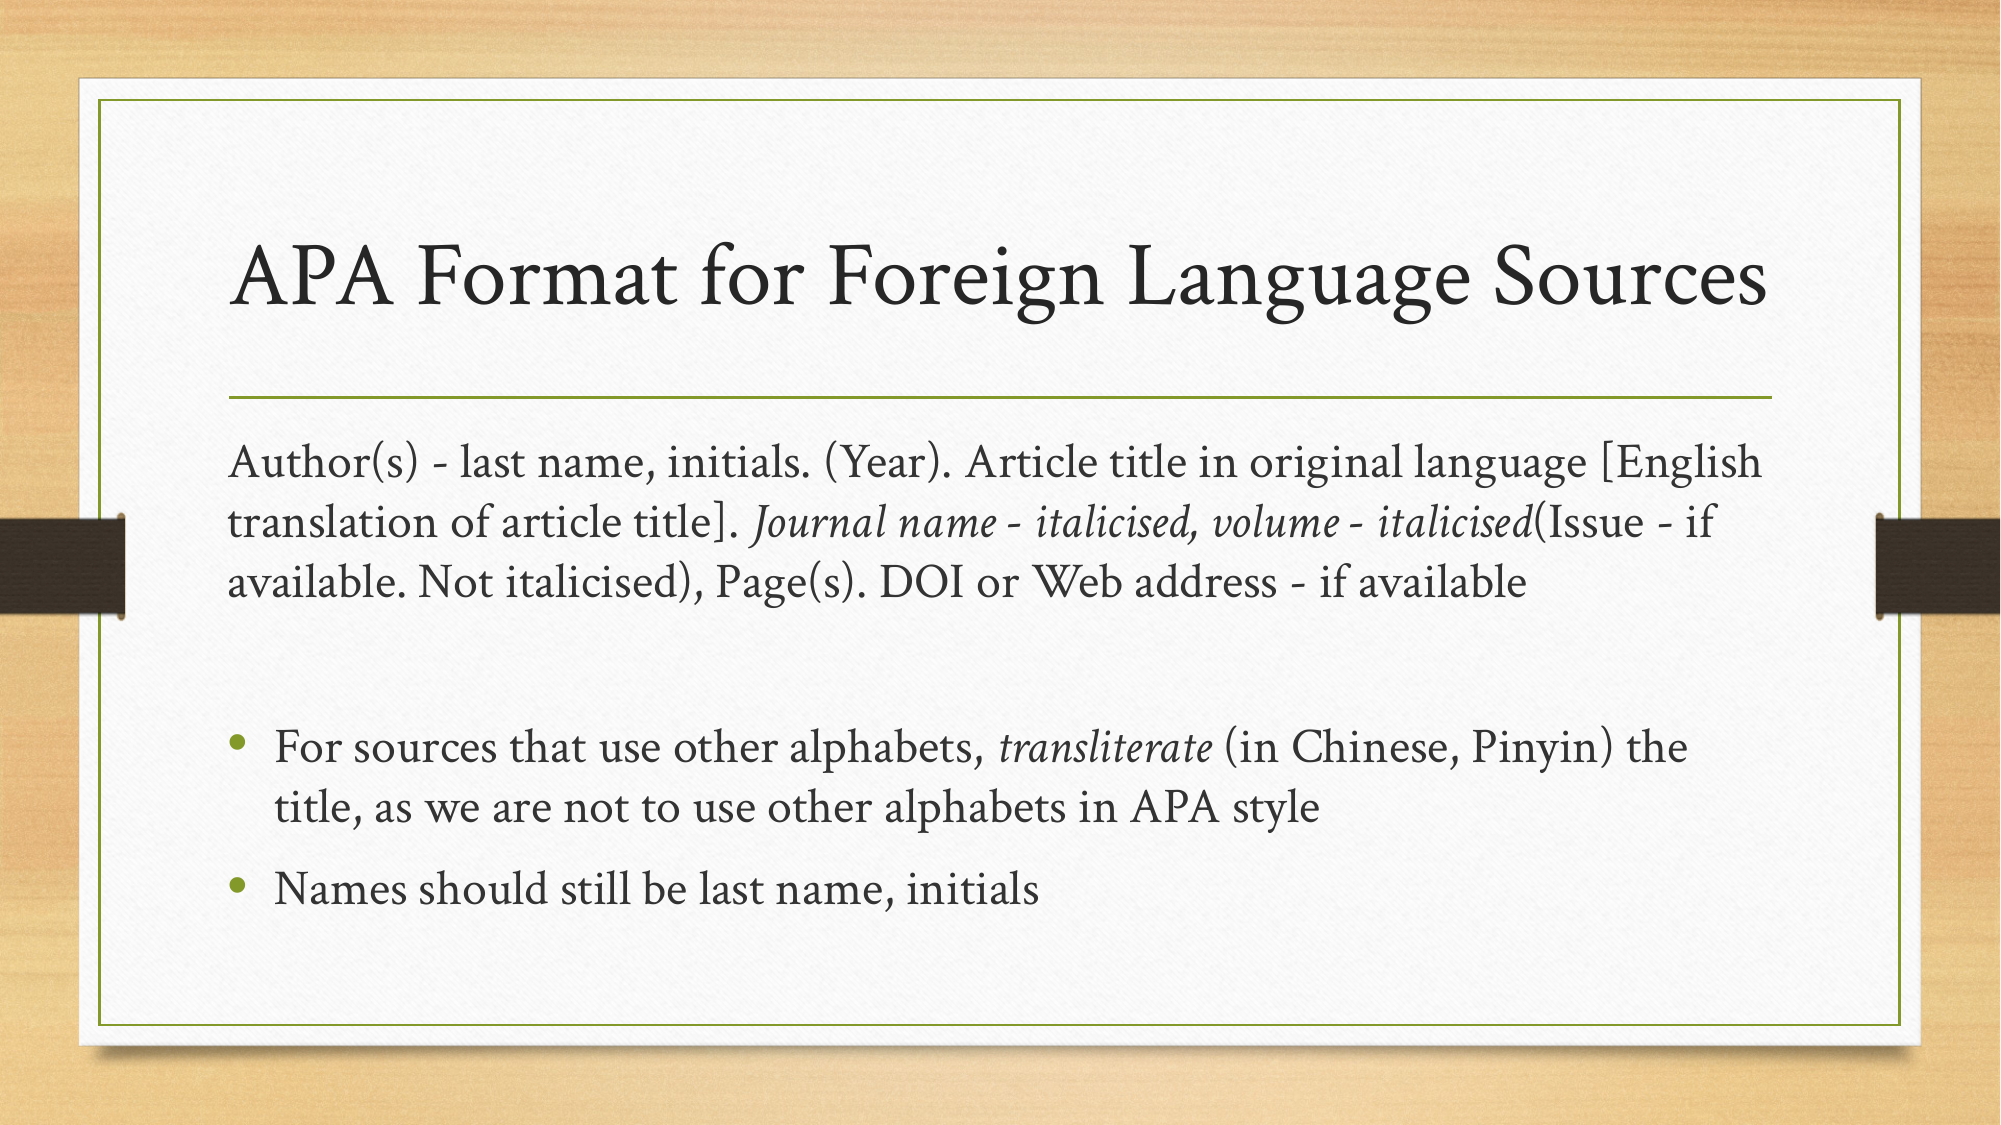

# APA Format for Foreign Language Sources
Author(s) - last name, initials. (Year). Article title in original language [English translation of article title]. Journal name - italicised, volume - italicised(Issue - if available. Not italicised), Page(s). DOI or Web address - if available

For sources that use other alphabets, transliterate (in Chinese, Pinyin) the title, as we are not to use other alphabets in APA style
Names should still be last name, initials